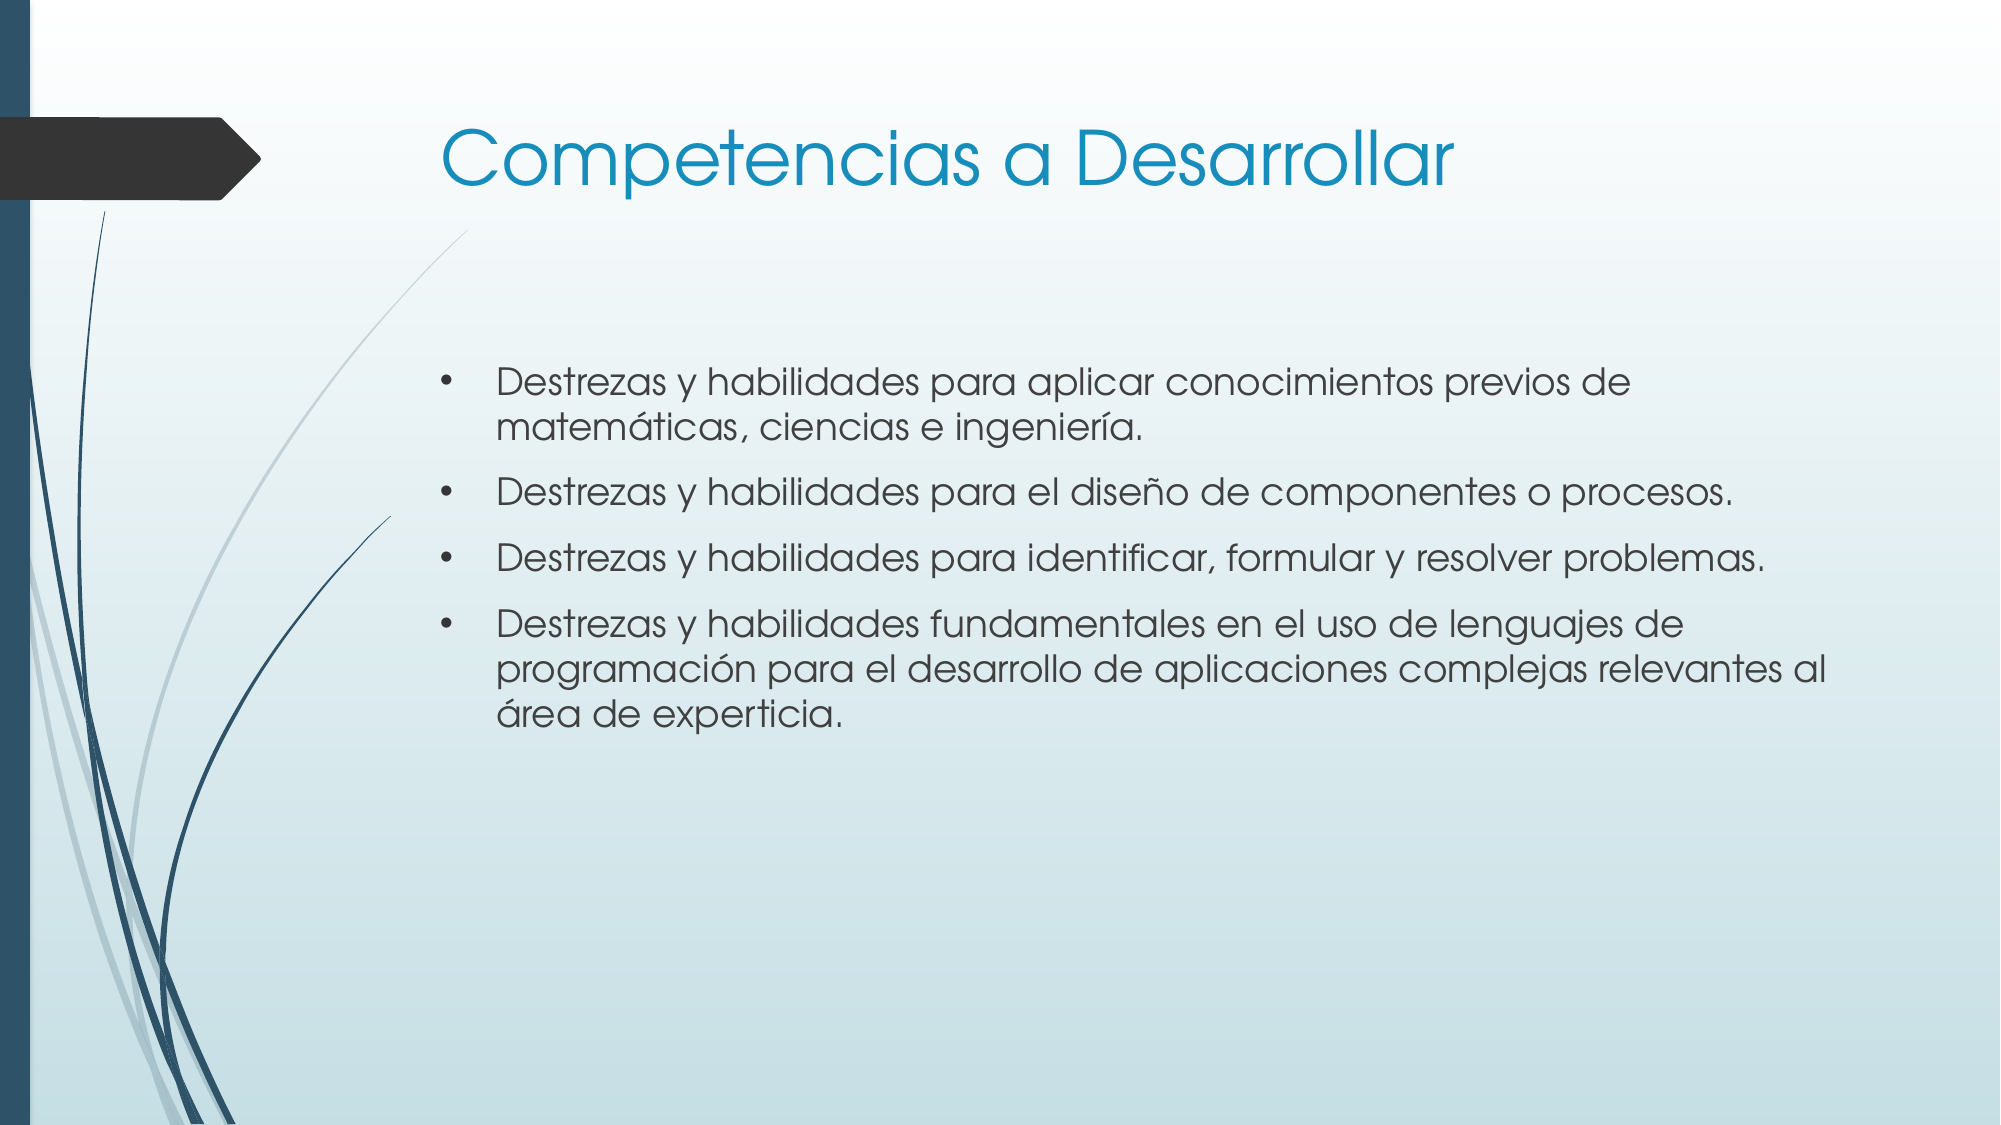

# Competencias a Desarrollar
Destrezas y habilidades para aplicar conocimientos previos de matemáticas, ciencias e ingeniería.
Destrezas y habilidades para el diseño de componentes o procesos.
Destrezas y habilidades para identificar, formular y resolver problemas.
Destrezas y habilidades fundamentales en el uso de lenguajes de programación para el desarrollo de aplicaciones complejas relevantes al área de experticia.